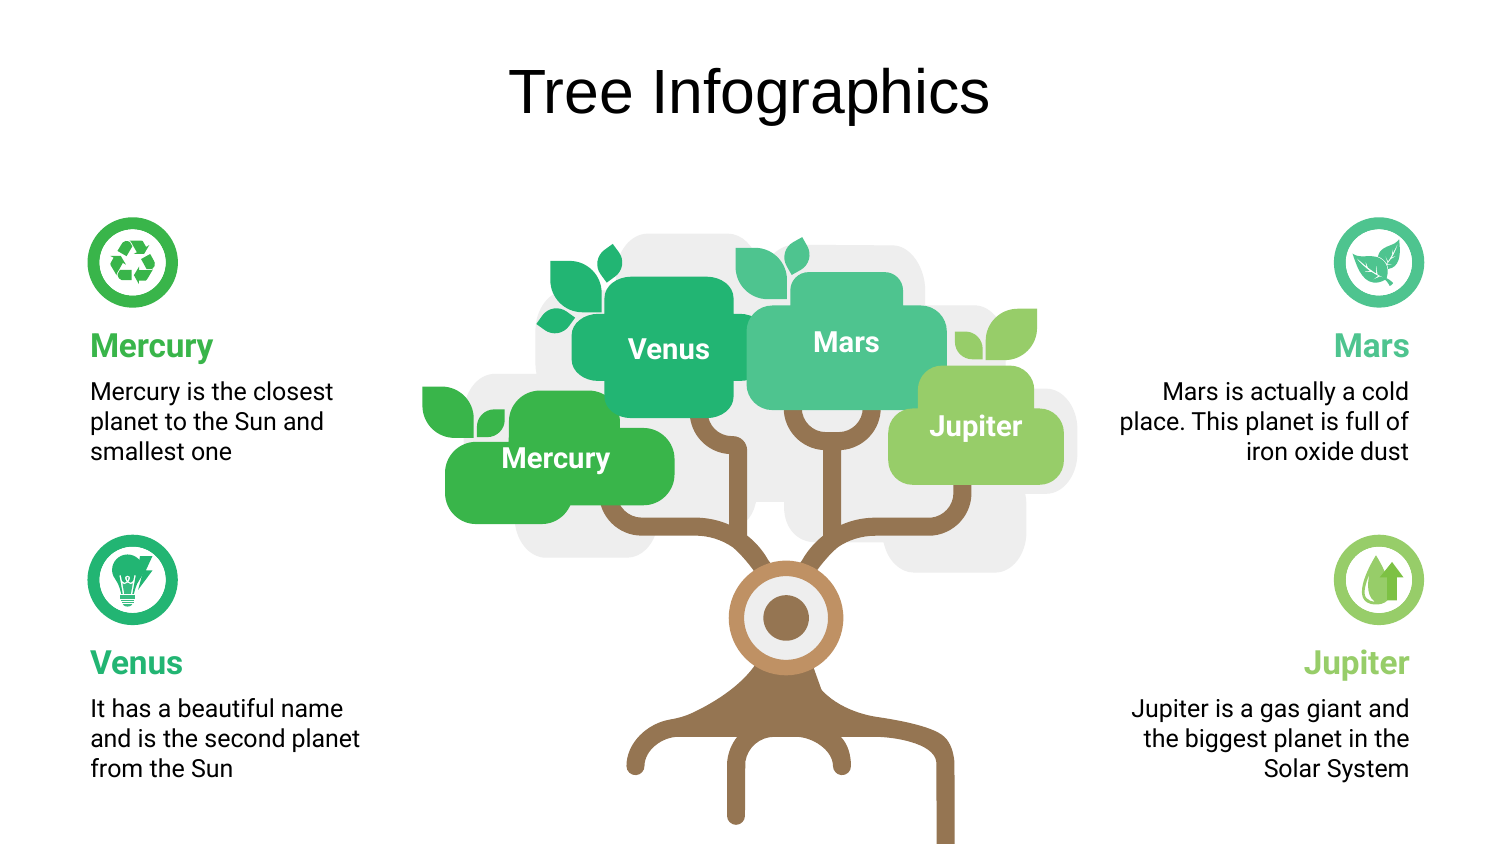

# Tree Infographics

Mars
Venus

Jupiter

Mercury

Mercury
Mars
Mercury is the closest planet to the Sun and smallest one
Mars is actually a cold place. This planet is full of iron oxide dust

Venus
Jupiter
It has a beautiful name and is the second planet from the Sun
Jupiter is a gas giant and the biggest planet in the Solar System